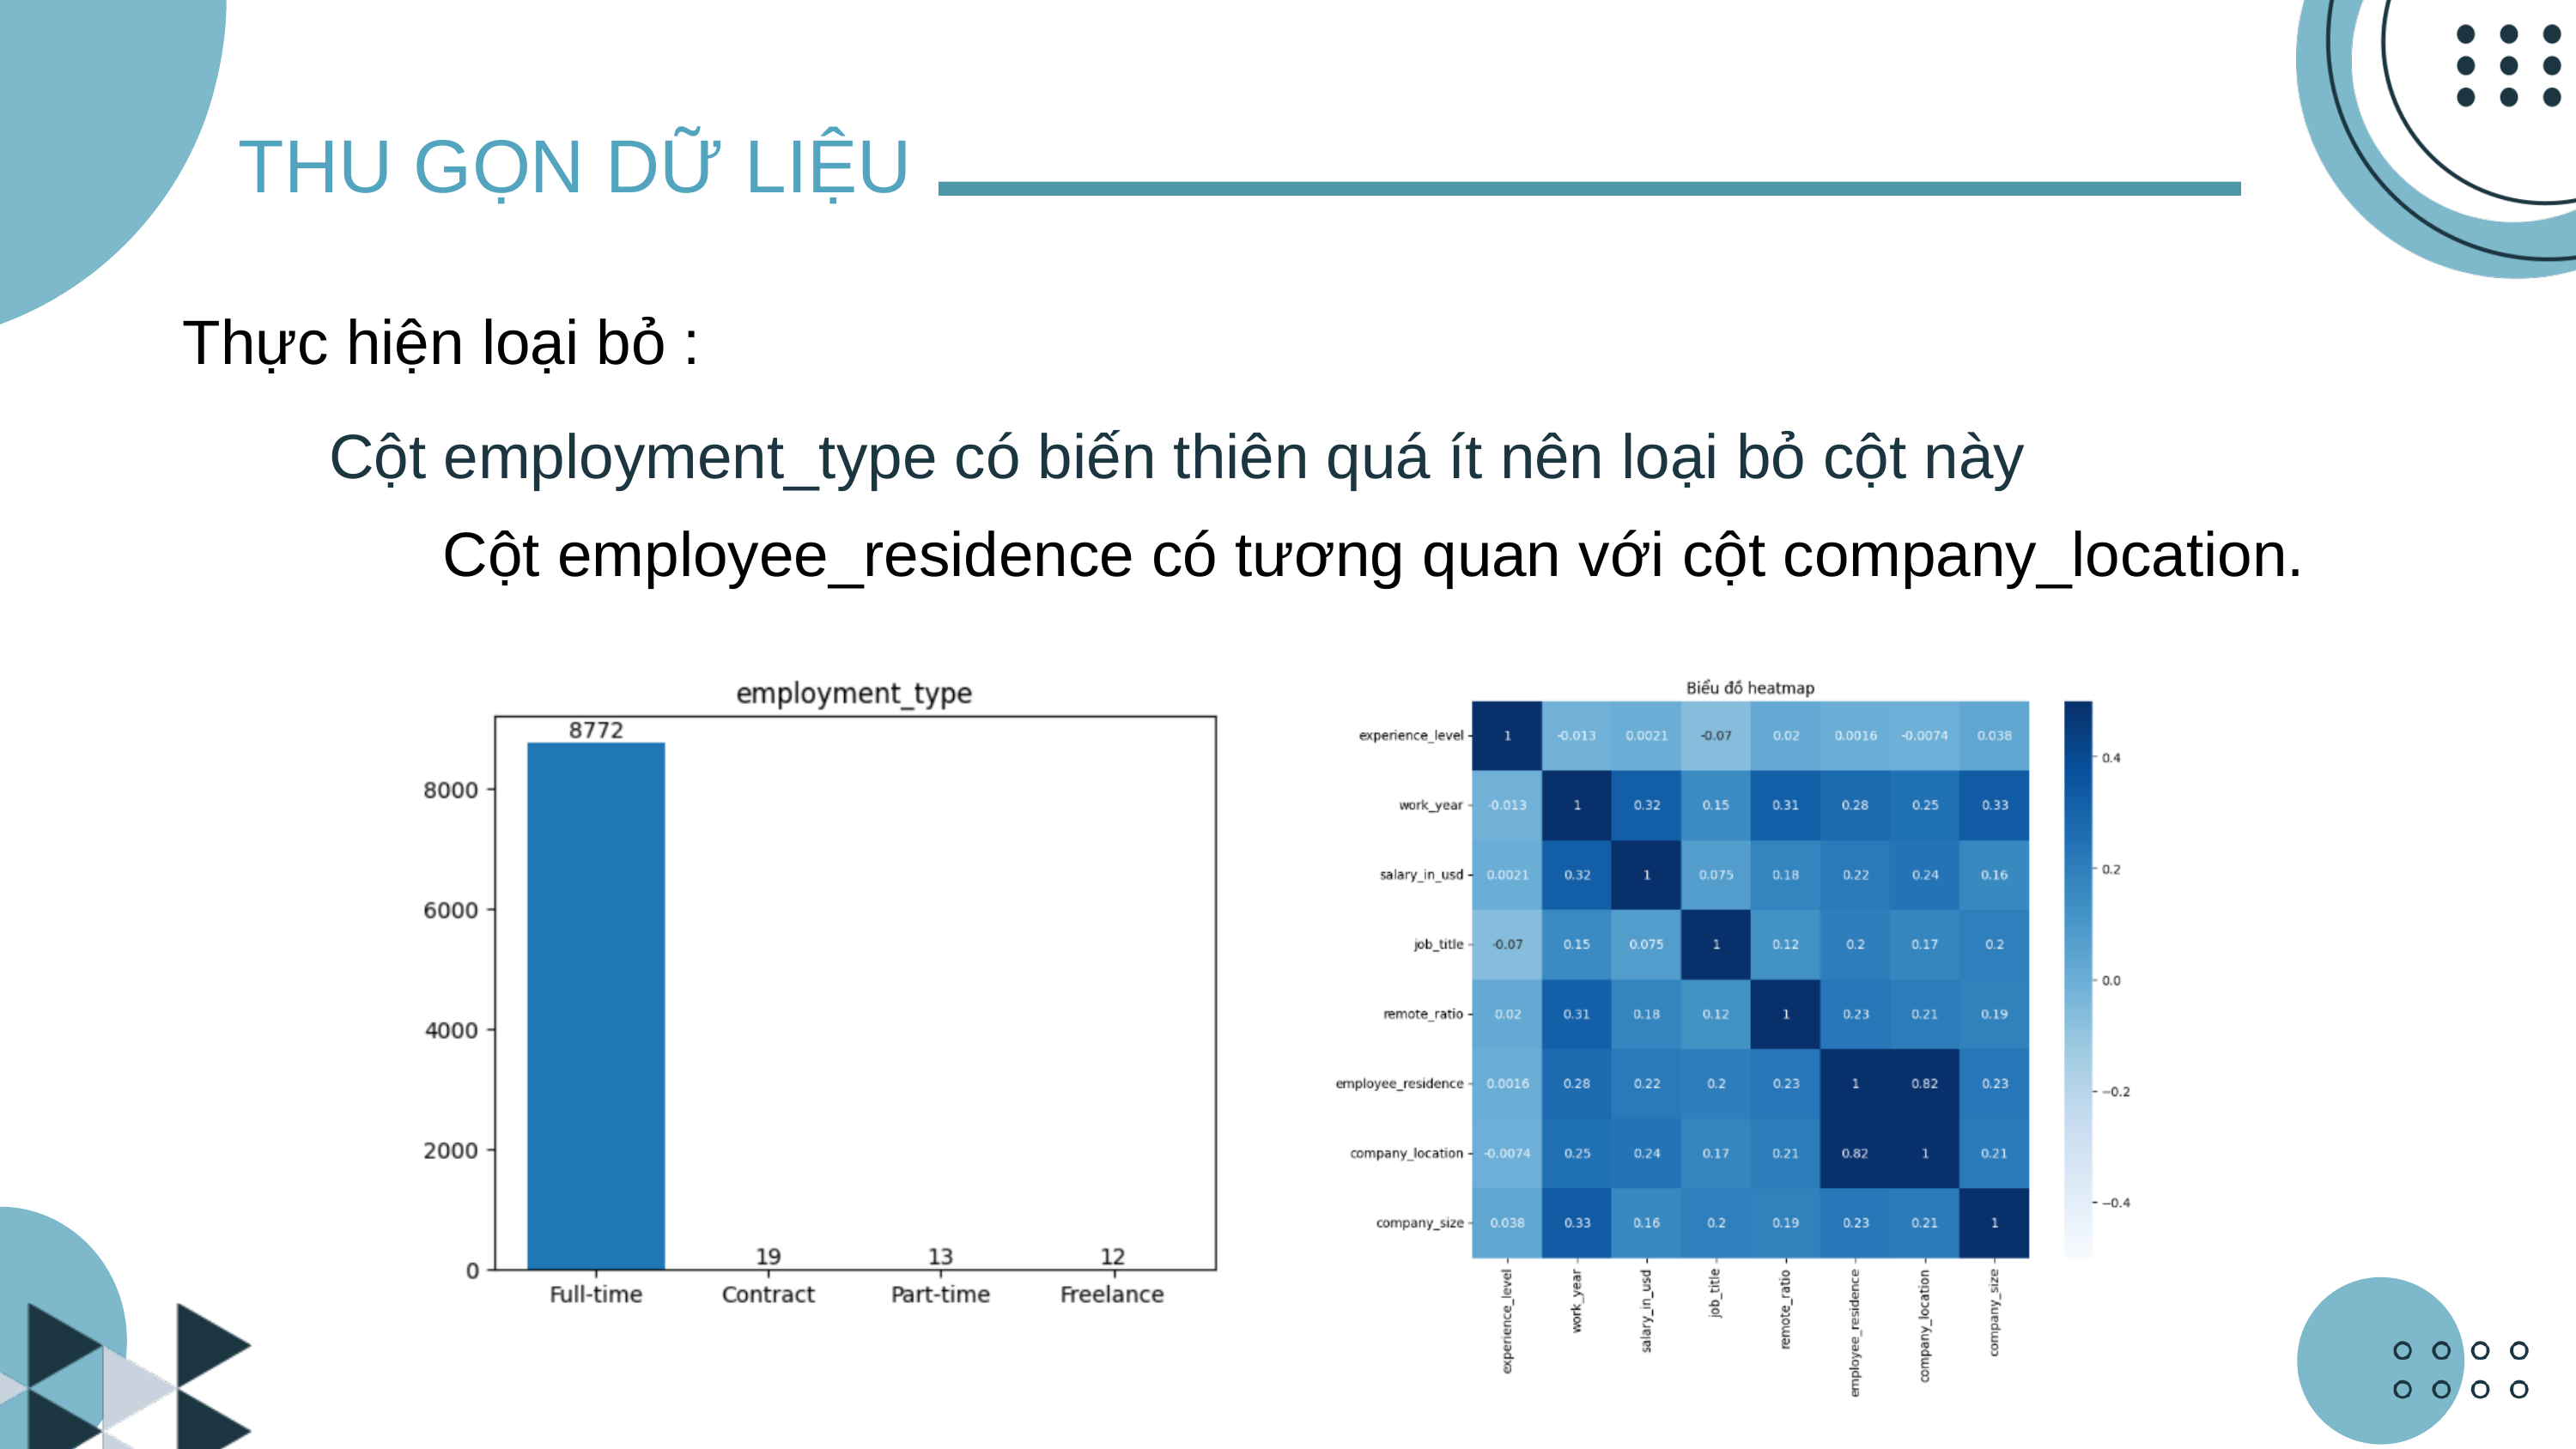

THU GỌN DỮ LIỆU

Thực hiện loại bỏ :
 Cột employment_type có biến thiên quá ít nên loại bỏ cột này
 Cột employee_residence có tương quan với cột company_location.